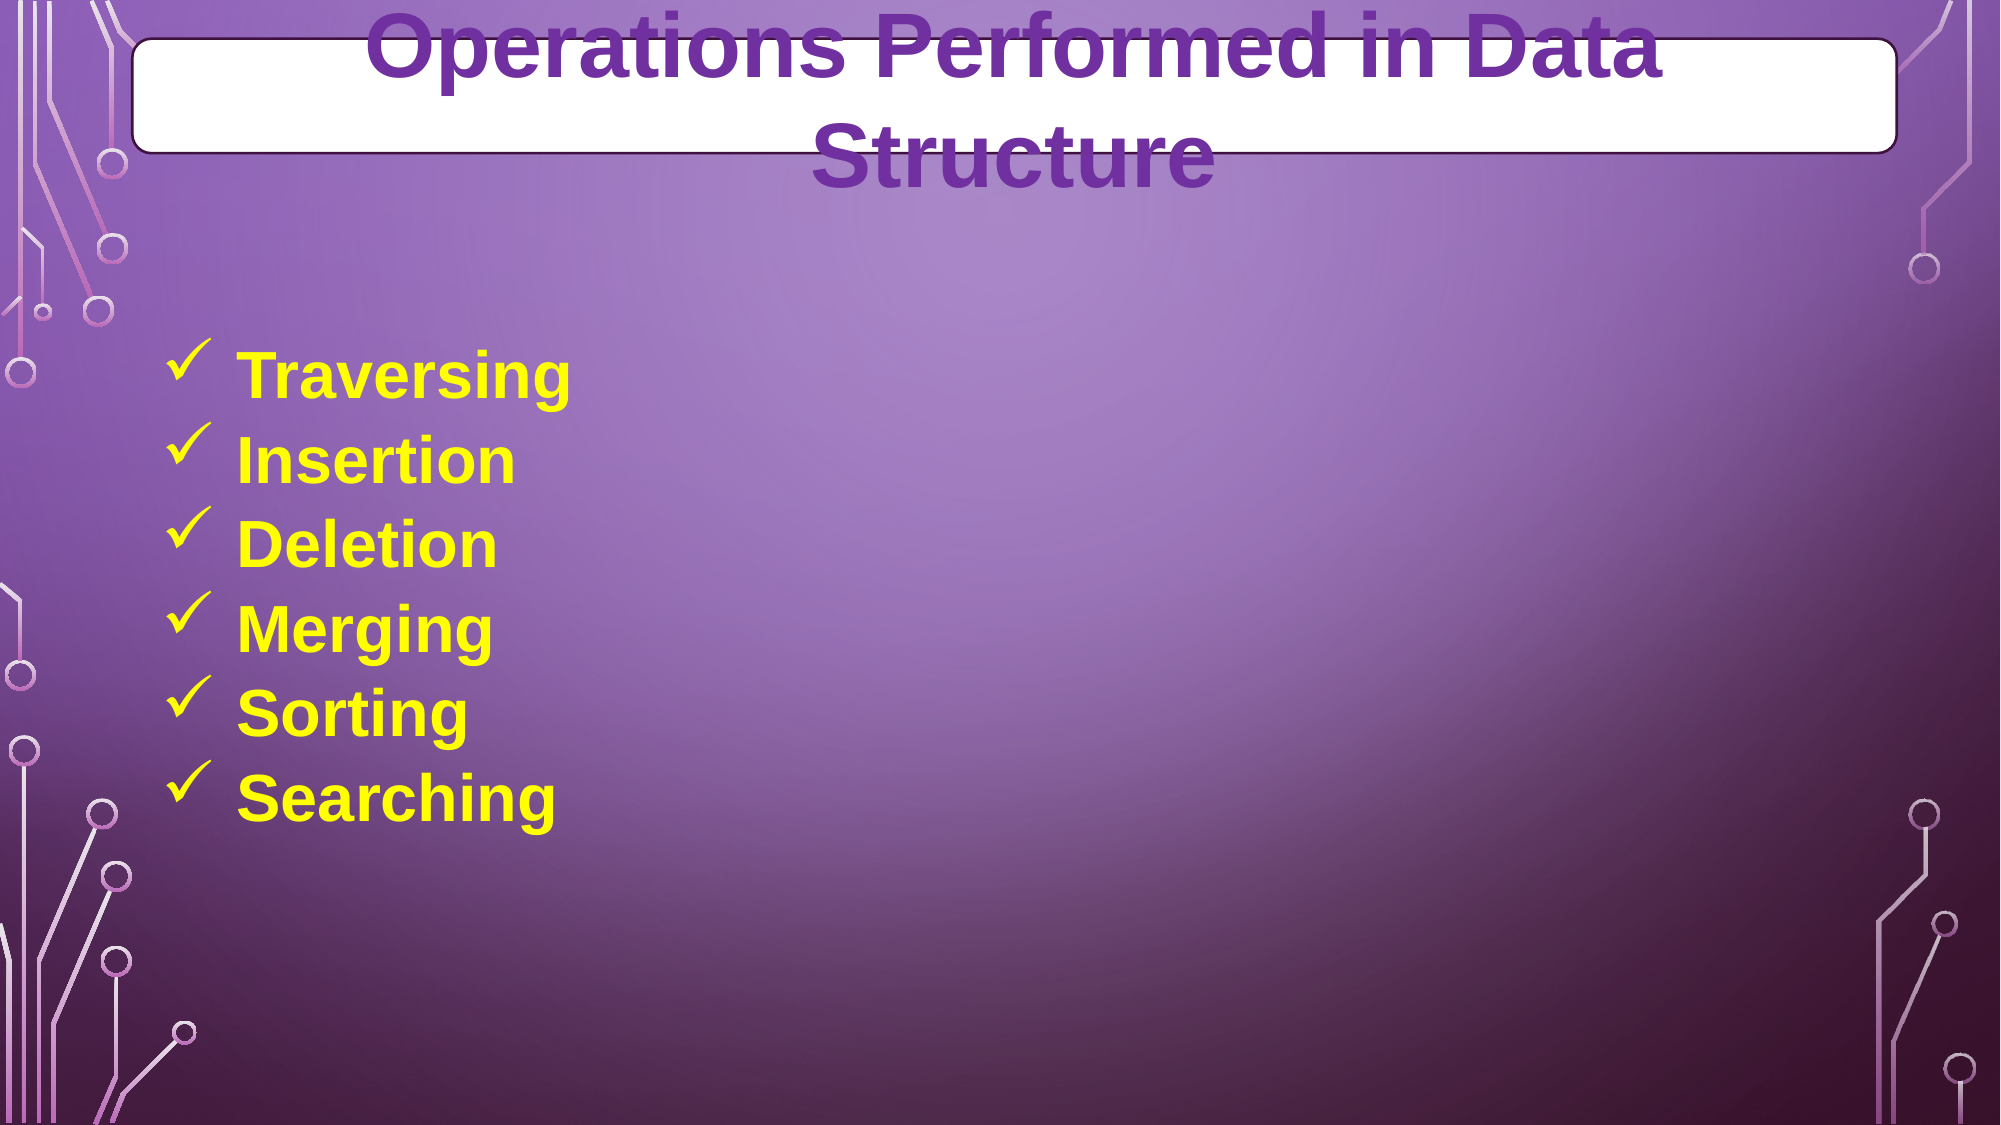

Operations Performed in Data Structure
Traversing
Insertion
Deletion
Merging
Sorting
Searching